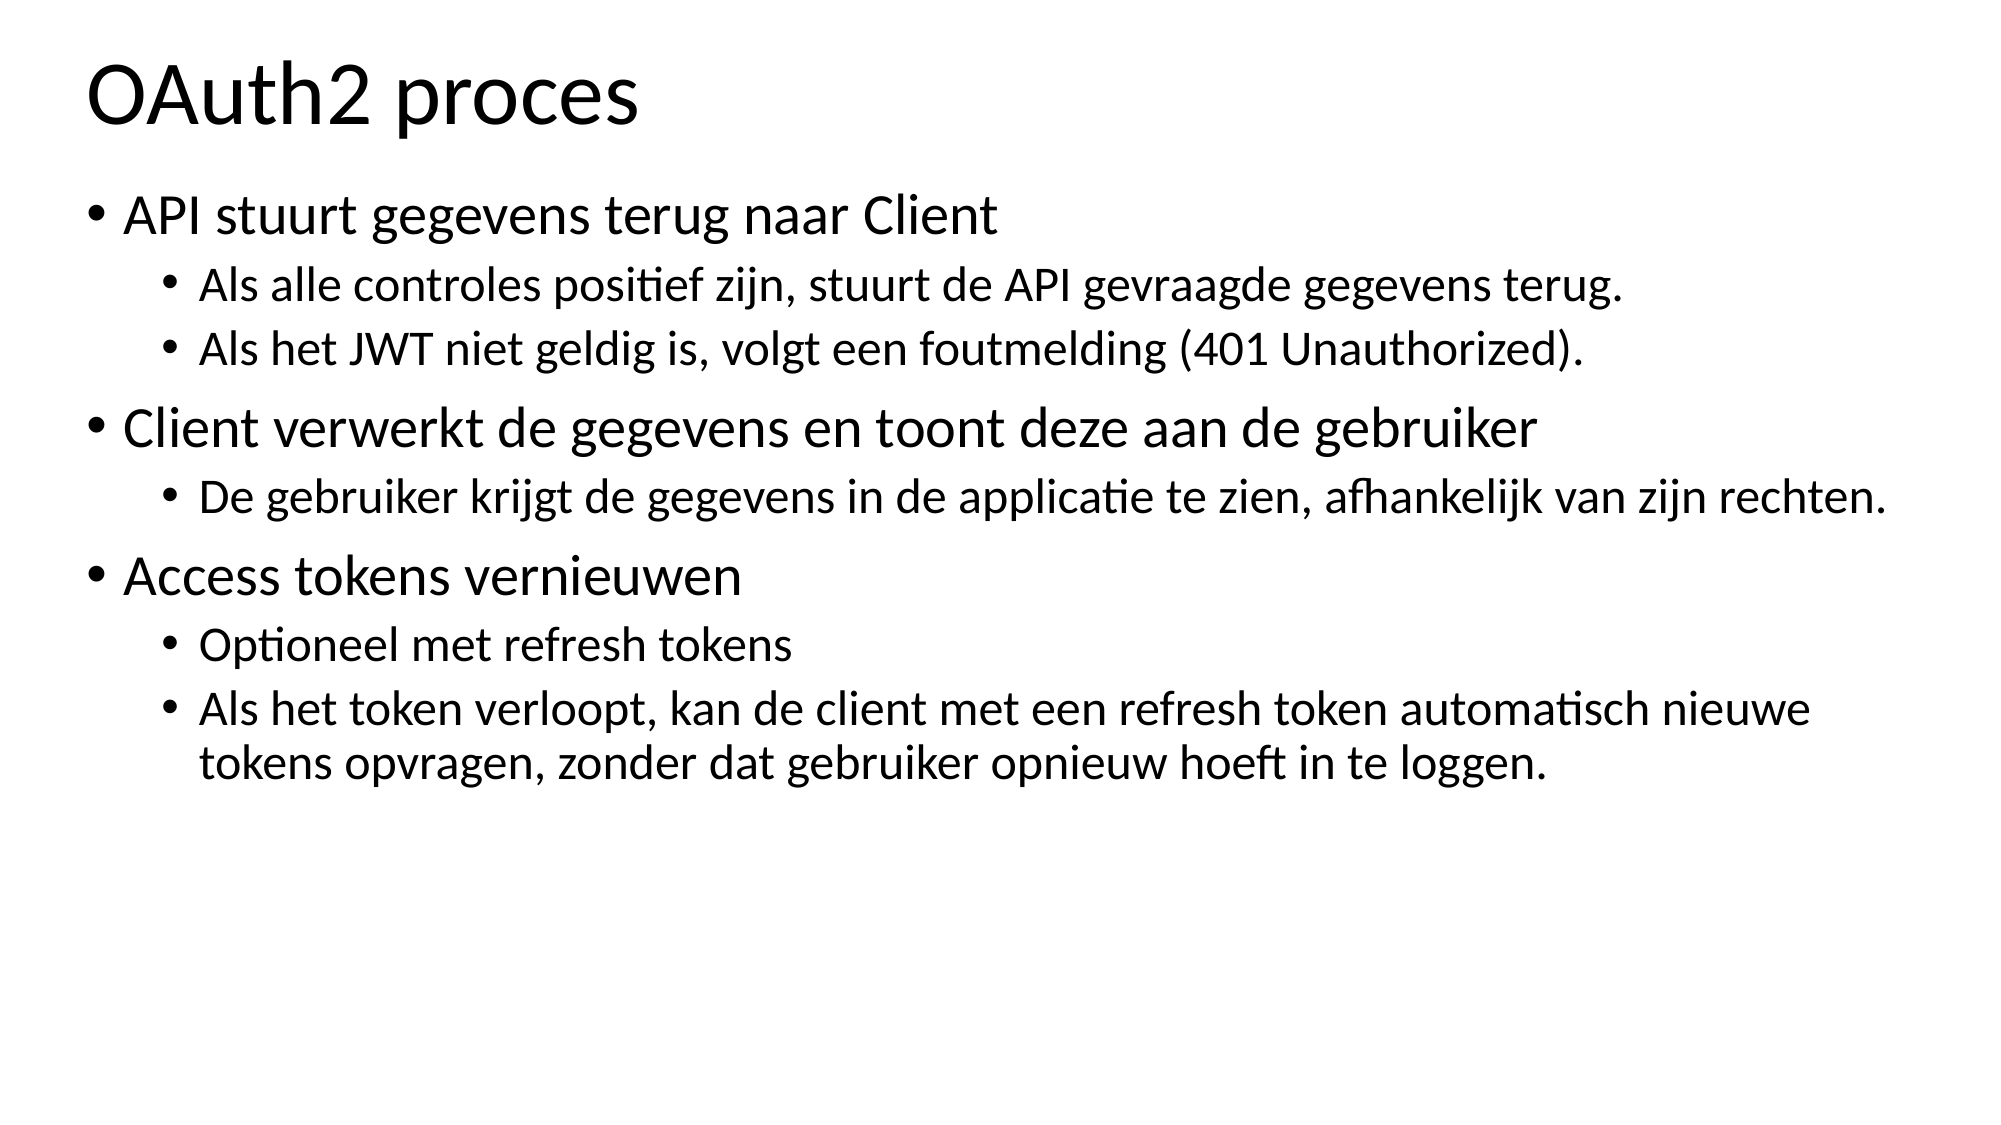

# OAuth2 proces
API stuurt gegevens terug naar Client
Als alle controles positief zijn, stuurt de API gevraagde gegevens terug.
Als het JWT niet geldig is, volgt een foutmelding (401 Unauthorized).
Client verwerkt de gegevens en toont deze aan de gebruiker
De gebruiker krijgt de gegevens in de applicatie te zien, afhankelijk van zijn rechten.
Access tokens vernieuwen
Optioneel met refresh tokens
Als het token verloopt, kan de client met een refresh token automatisch nieuwe tokens opvragen, zonder dat gebruiker opnieuw hoeft in te loggen.